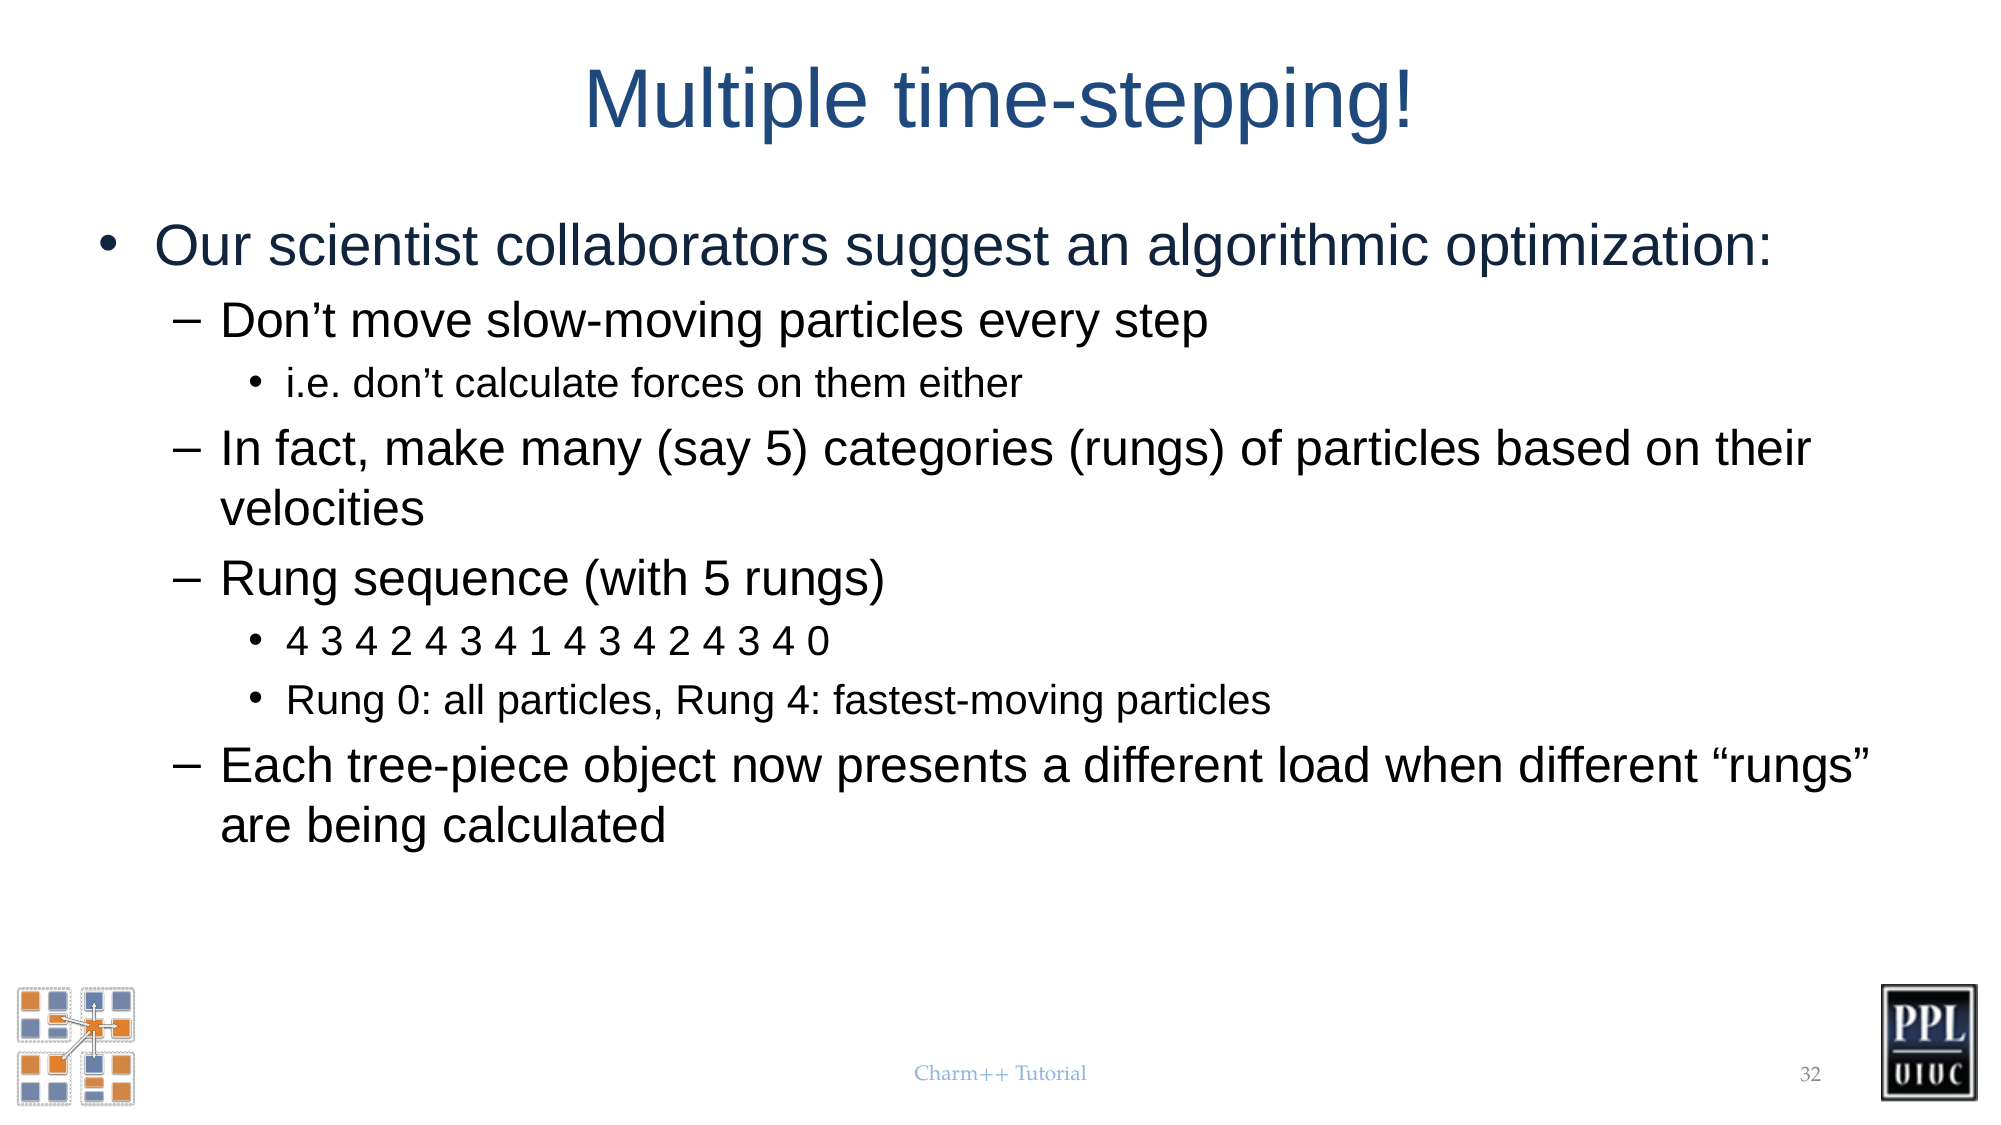

# Multiple time-stepping!
Our scientist collaborators suggest an algorithmic optimization:
Don’t move slow-moving particles every step
i.e. don’t calculate forces on them either
In fact, make many (say 5) categories (rungs) of particles based on their velocities
Rung sequence (with 5 rungs)
4 3 4 2 4 3 4 1 4 3 4 2 4 3 4 0
Rung 0: all particles, Rung 4: fastest-moving particles
Each tree-piece object now presents a different load when different “rungs” are being calculated

Charm++ Tutorial
32